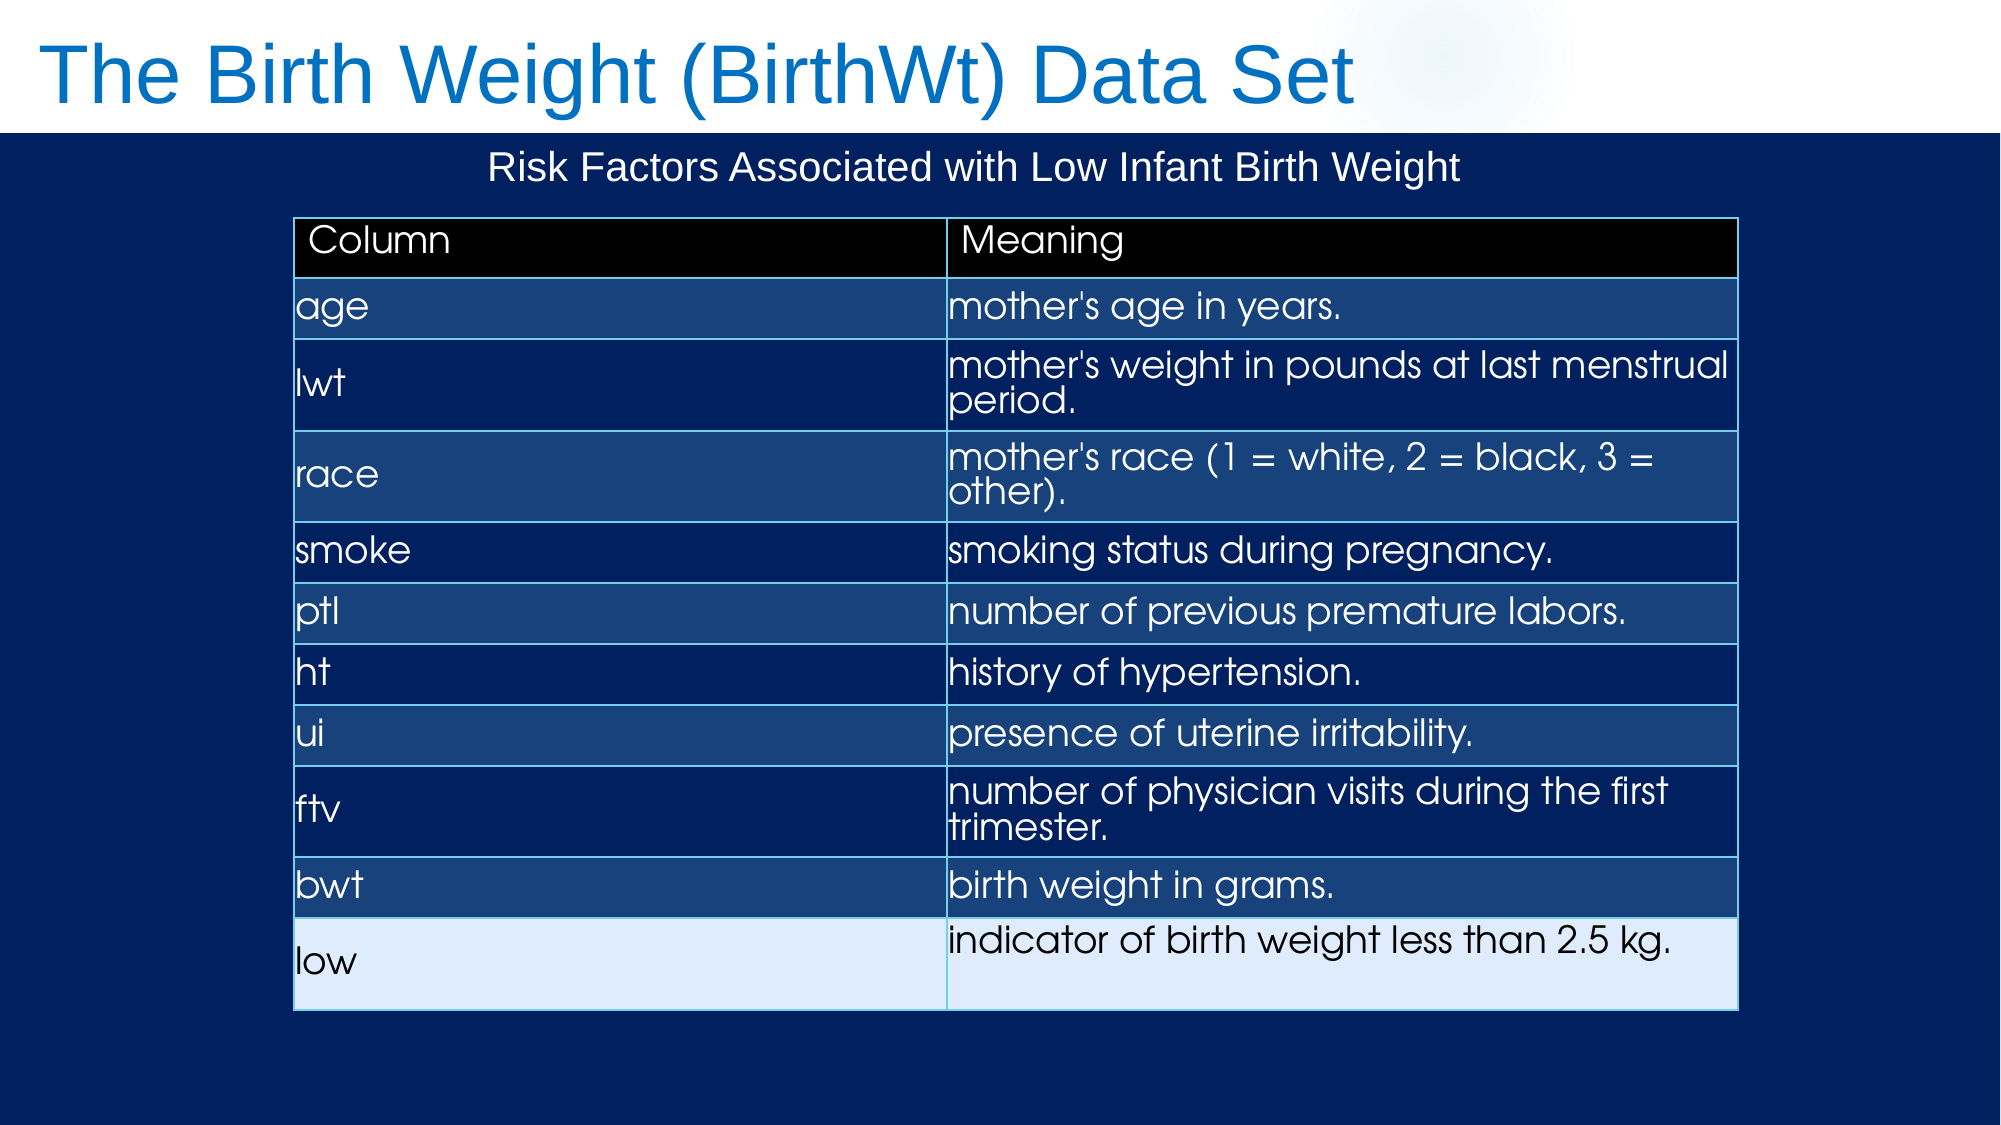

# The Birth Weight (BirthWt) Data Set
Risk Factors Associated with Low Infant Birth Weight
| Column | Meaning |
| --- | --- |
| age | mother's age in years. |
| lwt | mother's weight in pounds at last menstrual period. |
| race | mother's race (1 = white, 2 = black, 3 = other). |
| smoke | smoking status during pregnancy. |
| ptl | number of previous premature labors. |
| ht | history of hypertension. |
| ui | presence of uterine irritability. |
| ftv | number of physician visits during the first trimester. |
| bwt | birth weight in grams. |
| low | indicator of birth weight less than 2.5 kg. |